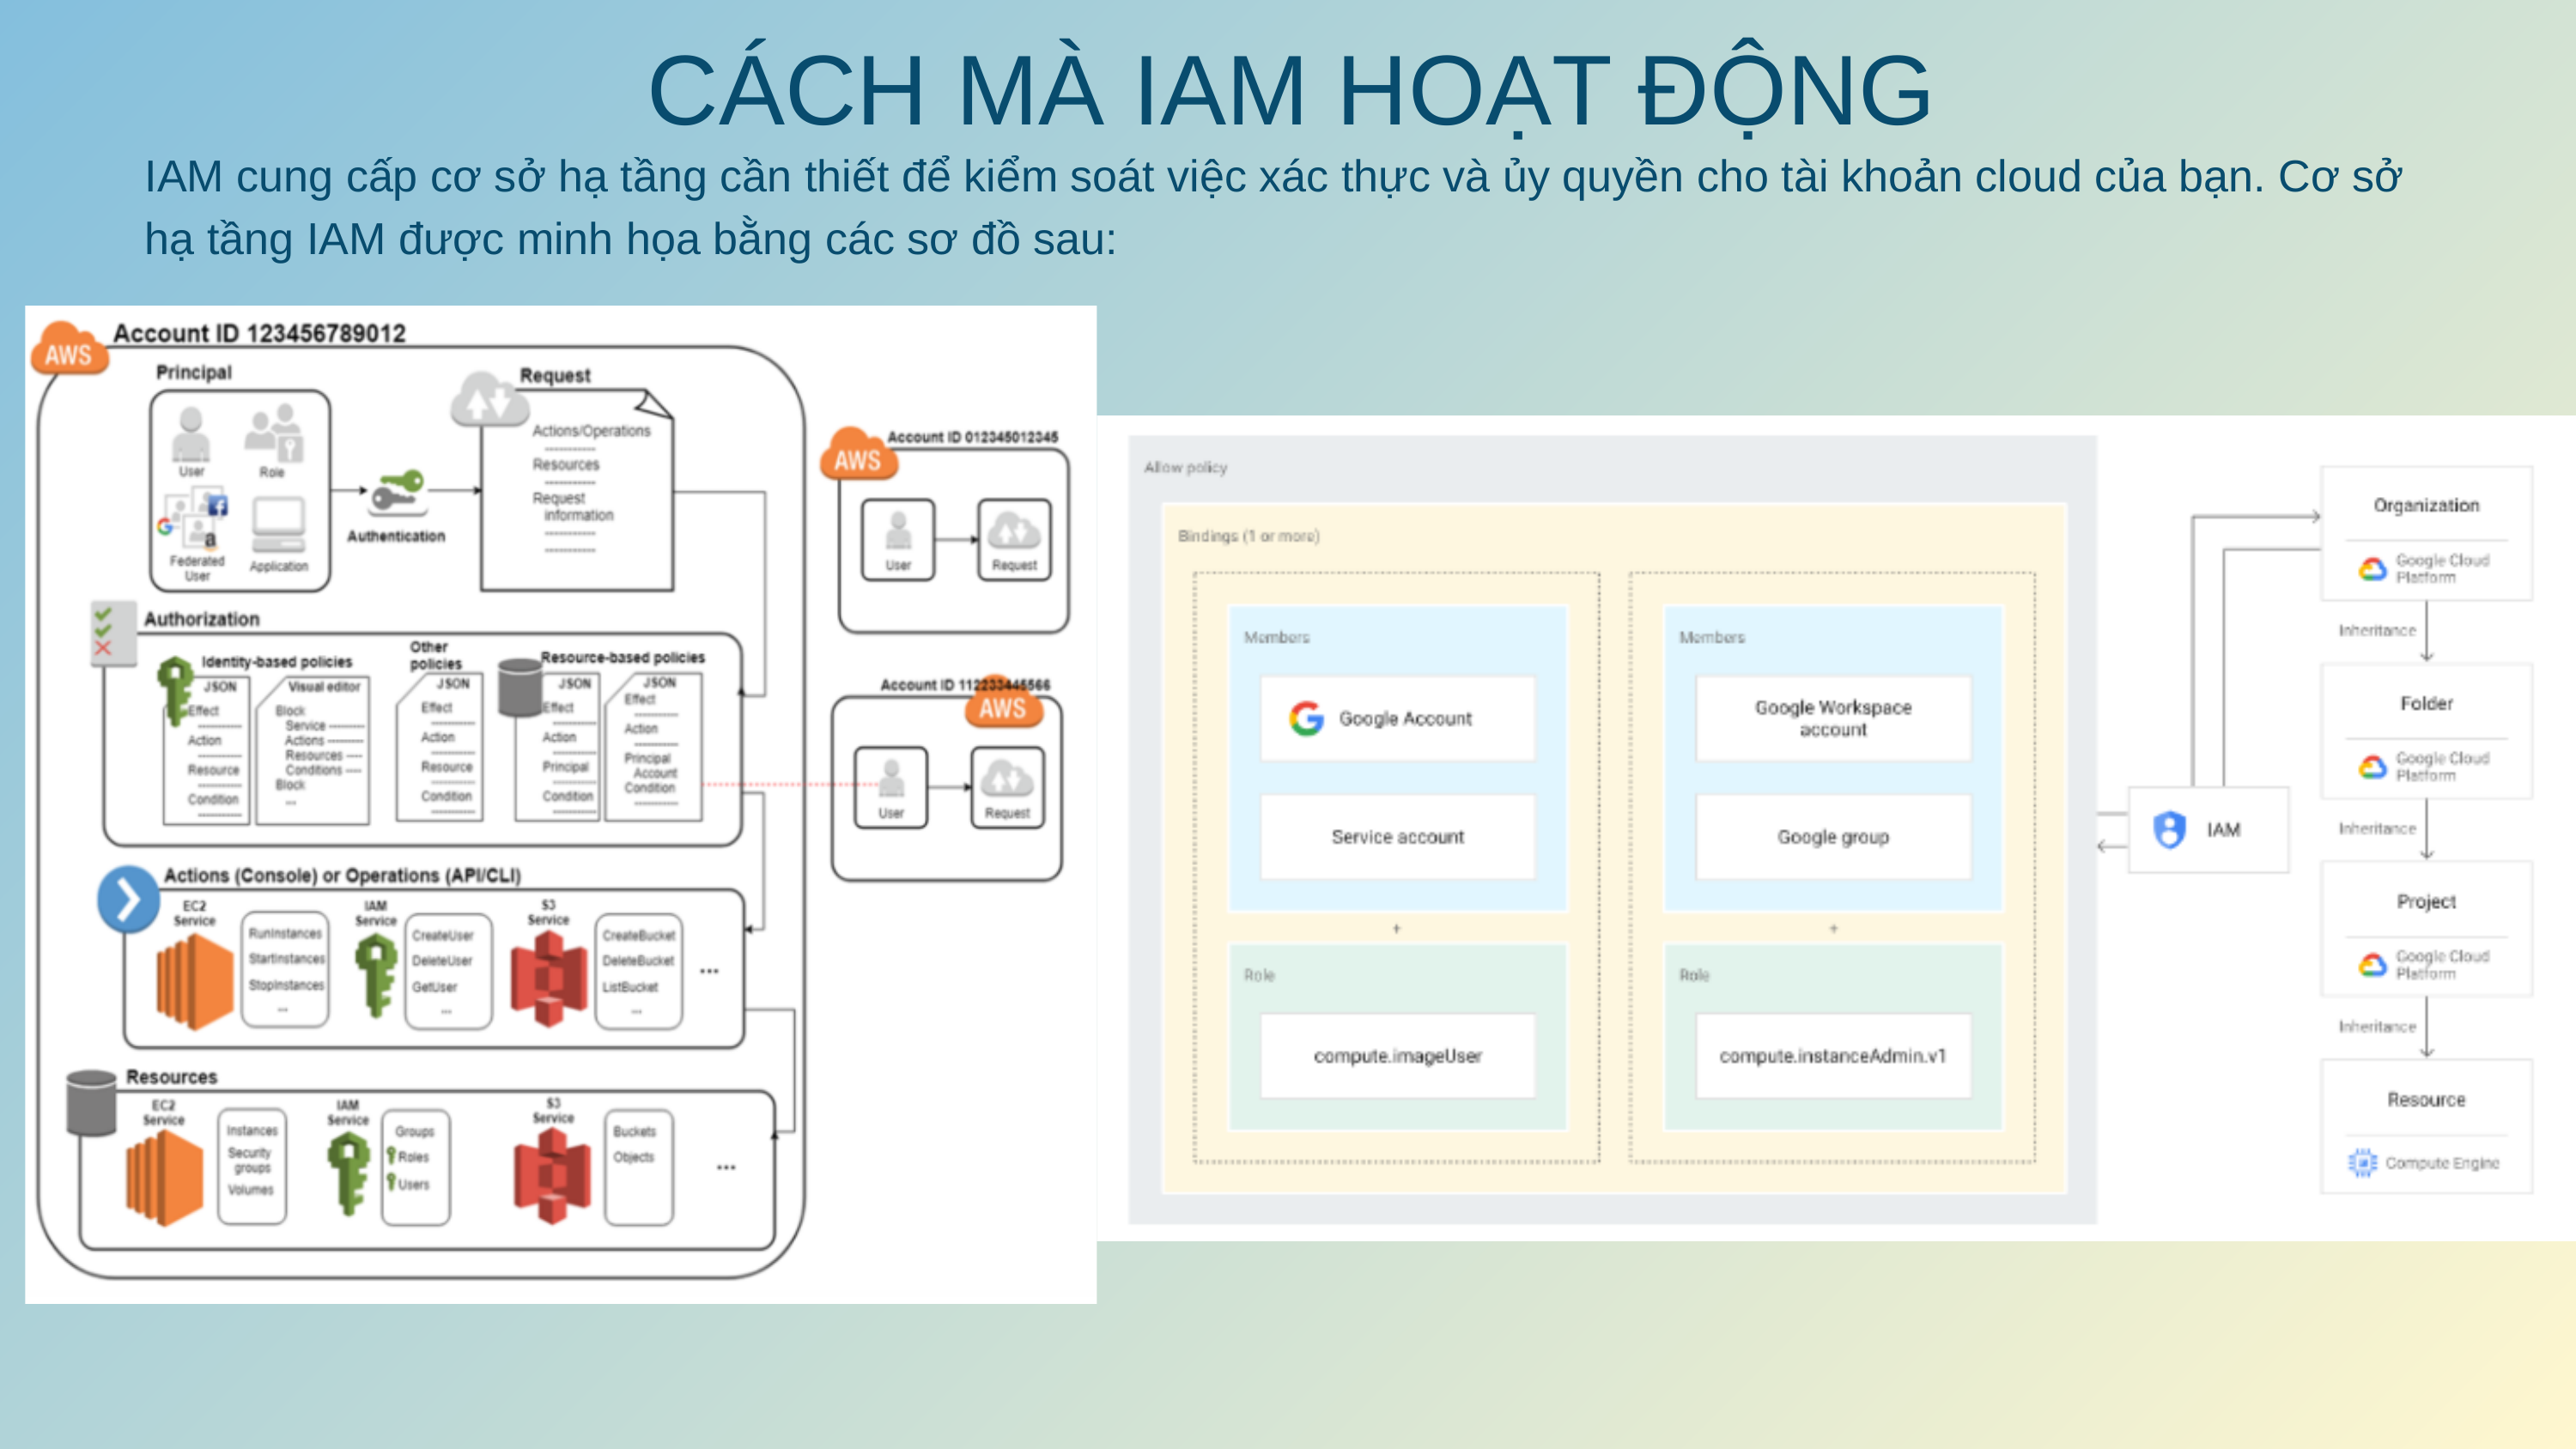

CÁCH MÀ IAM HOẠT ĐỘNG
IAM cung cấp cơ sở hạ tầng cần thiết để kiểm soát việc xác thực và ủy quyền cho tài khoản cloud của bạn. Cơ sở hạ tầng IAM được minh họa bằng các sơ đồ sau: